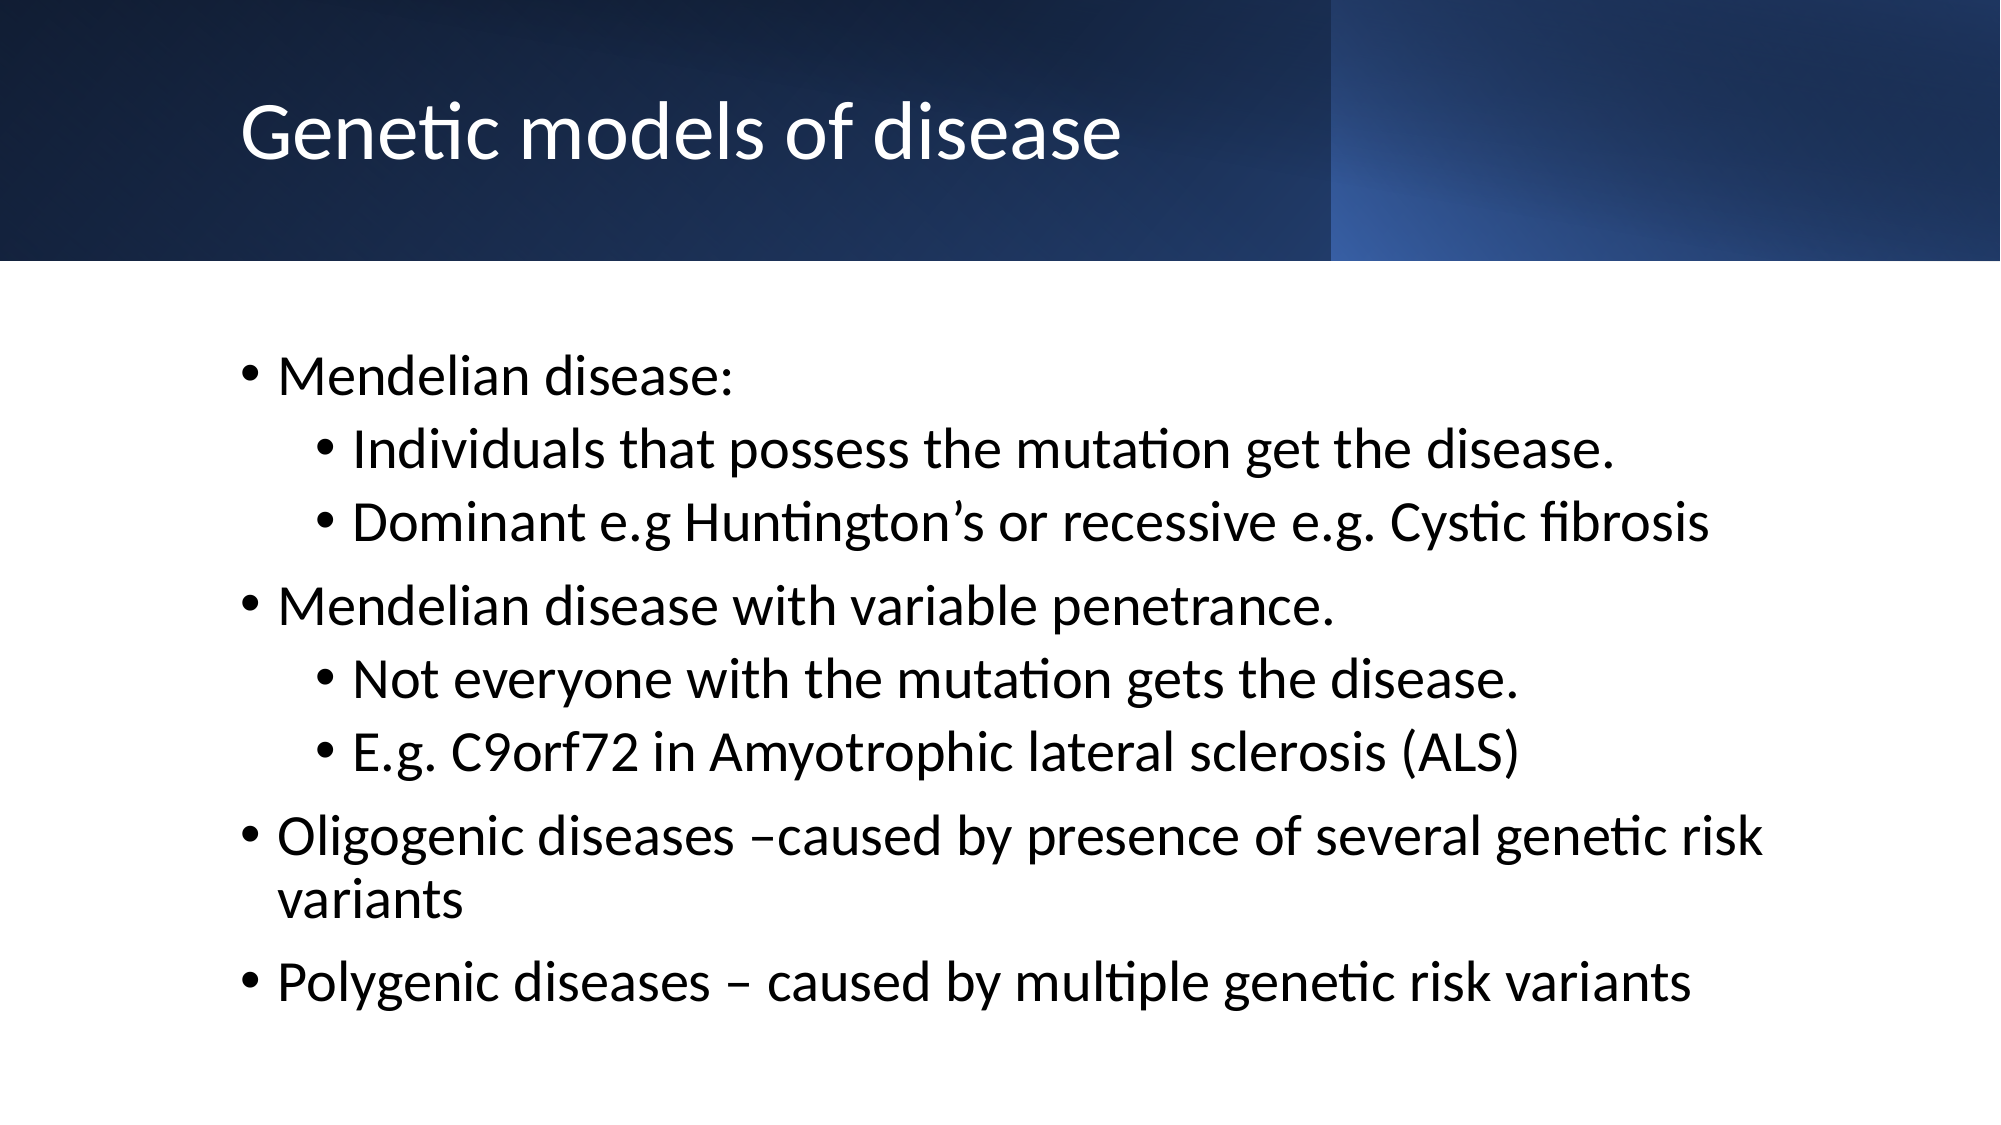

# Genetic models of disease
Mendelian disease:
Individuals that possess the mutation get the disease.
Dominant e.g Huntington’s or recessive e.g. Cystic fibrosis
Mendelian disease with variable penetrance.
Not everyone with the mutation gets the disease.
E.g. C9orf72 in Amyotrophic lateral sclerosis (ALS)
Oligogenic diseases –caused by presence of several genetic risk variants
Polygenic diseases – caused by multiple genetic risk variants